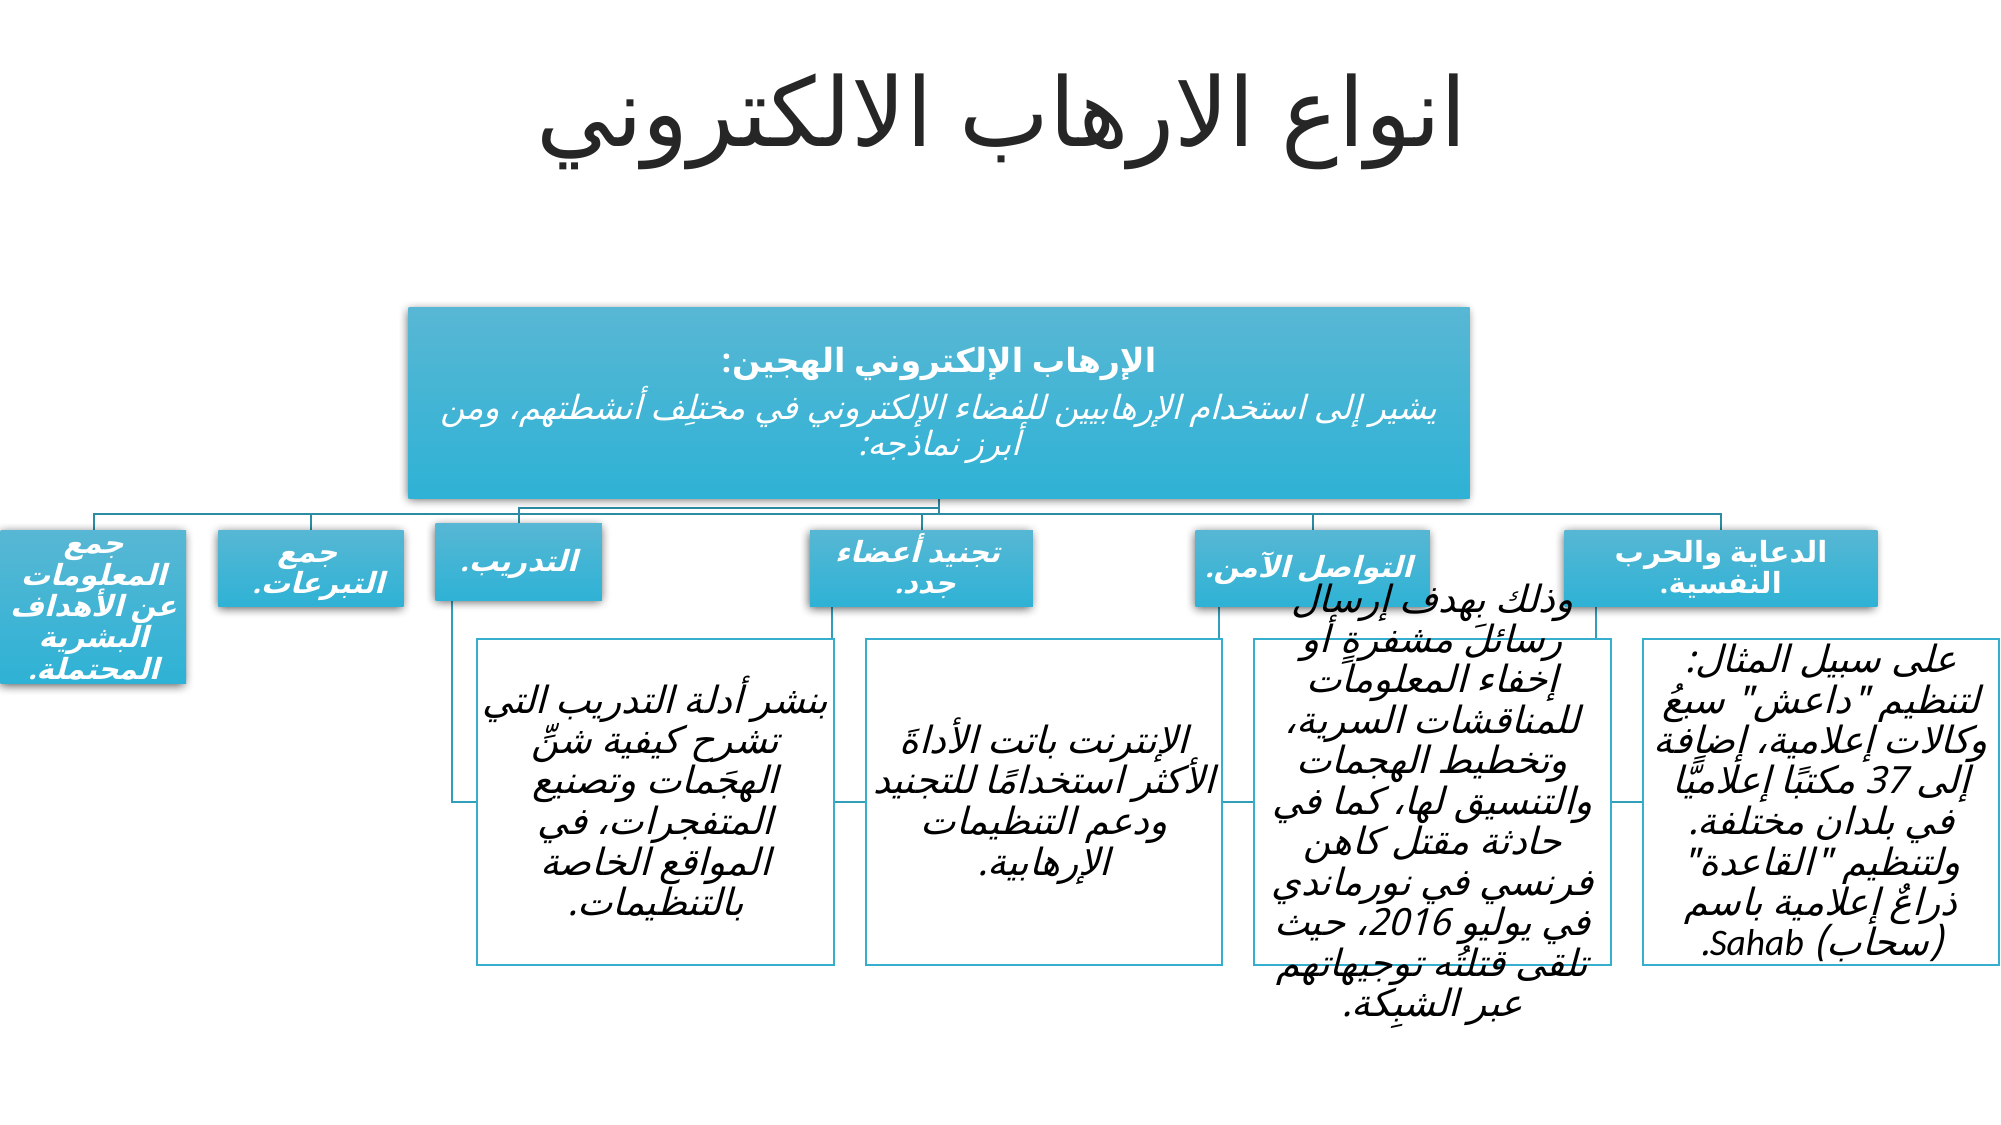

انواع الارهاب الالكتروني
الإرهاب الإلكتروني الهجين:
يشير إلى استخدام الإرهابيين للفضاء الإلكتروني في مختلِف أنشطتهم، ومن أبرز نماذجه:
الدعاية والحرب النفسية.
على سبيل المثال: لتنظيم "داعش" سبعُ وكالات إعلامية، إضافة إلى 37 مكتبًا إعلاميًّا في بلدان مختلفة. ولتنظيم "القاعدة" ذراعٌ إعلامية باسم (سحاب) Sahab.
 التواصل الآمن.
وذلك بهدف إرسال رسائلَ مشفرةٍ أو إخفاء المعلومات للمناقشات السرية، وتخطيط الهجمات والتنسيق لها، كما في حادثة مقتل كاهن فرنسي في نورماندي في يوليو 2016، حيث تلقى قتلتُه توجيهاتهم عبر الشبِكة.
 تجنيد أعضاء جدد.
الإنترنت باتت الأداةَ الأكثر استخدامًا للتجنيد ودعم التنظيمات الإرهابية.
التدريب.
بنشر أدلة التدريب التي تشرح كيفية شنِّ الهجَمات وتصنيع المتفجرات، في المواقع الخاصة بالتنظيمات.
 جمع التبرعات.
جمع المعلومات عن الأهداف البشرية المحتملة.